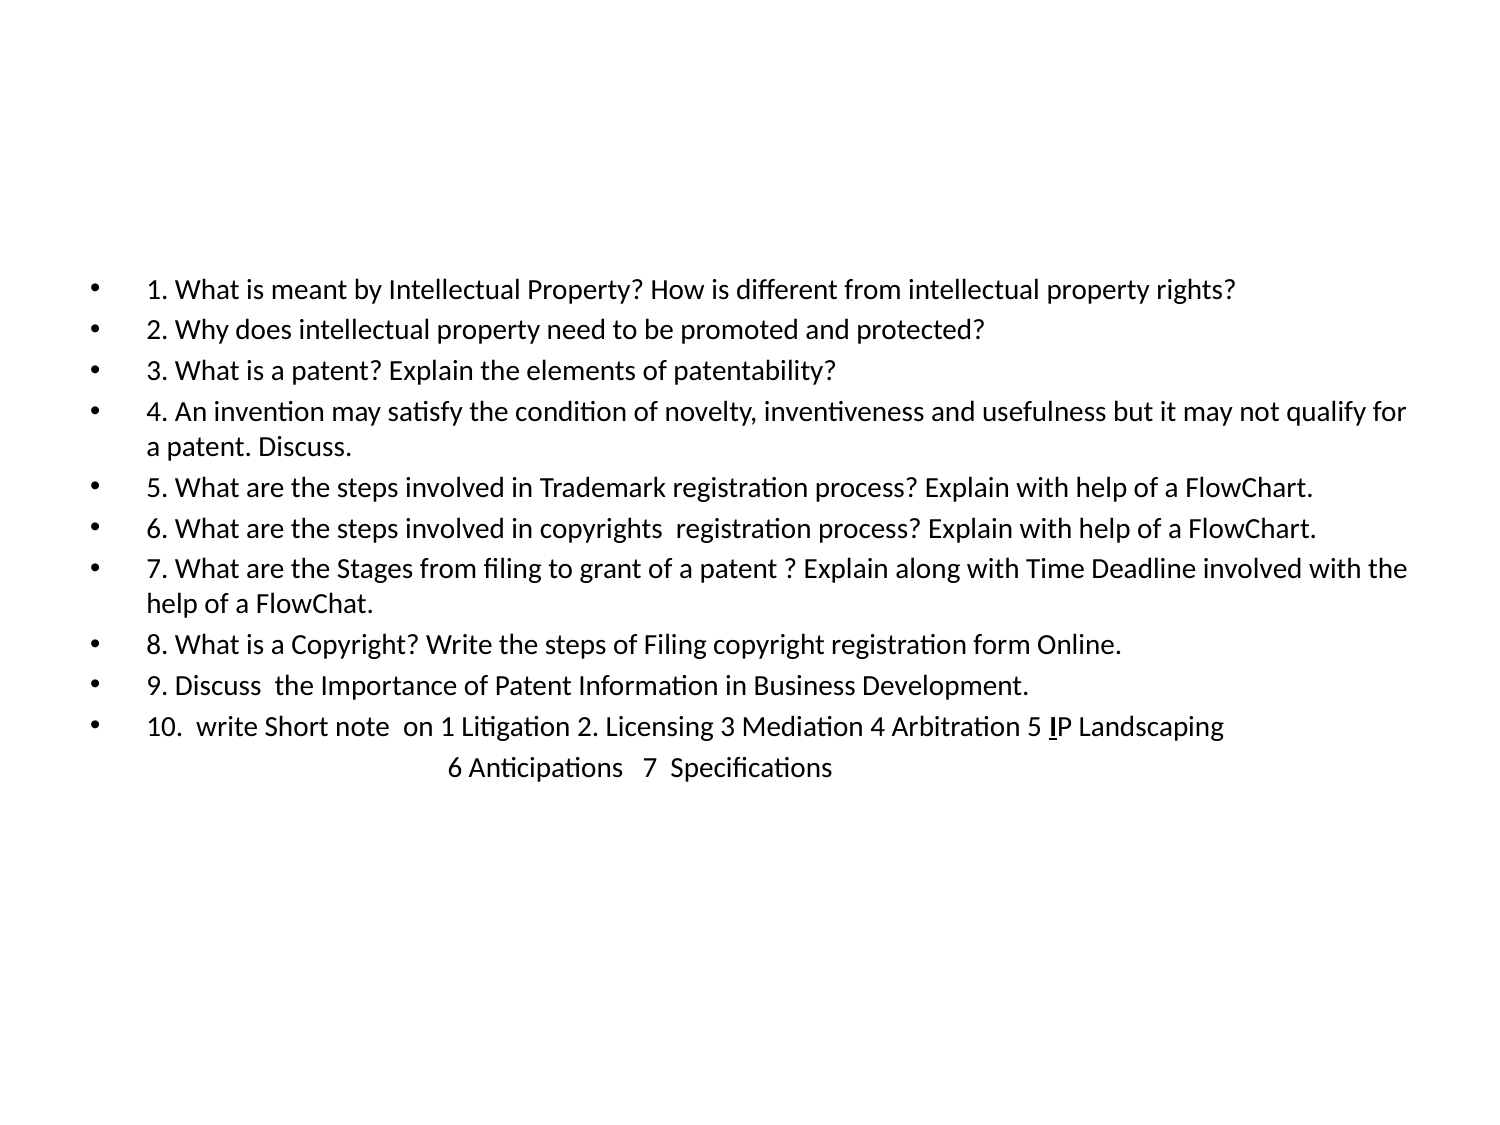

#
1. What is meant by Intellectual Property? How is different from intellectual property rights?
2. Why does intellectual property need to be promoted and protected?
3. What is a patent? Explain the elements of patentability?
4. An invention may satisfy the condition of novelty, inventiveness and usefulness but it may not qualify for a patent. Discuss.
5. What are the steps involved in Trademark registration process? Explain with help of a FlowChart.
6. What are the steps involved in copyrights  registration process? Explain with help of a FlowChart.
7. What are the Stages from filing to grant of a patent ? Explain along with Time Deadline involved with the help of a FlowChat.
8. What is a Copyright? Write the steps of Filing copyright registration form Online.
9. Discuss  the Importance of Patent Information in Business Development.
10.  write Short note  on 1 Litigation 2. Licensing 3 Mediation 4 Arbitration 5 IP Landscaping
                                                       6 Anticipations   7  Specifications